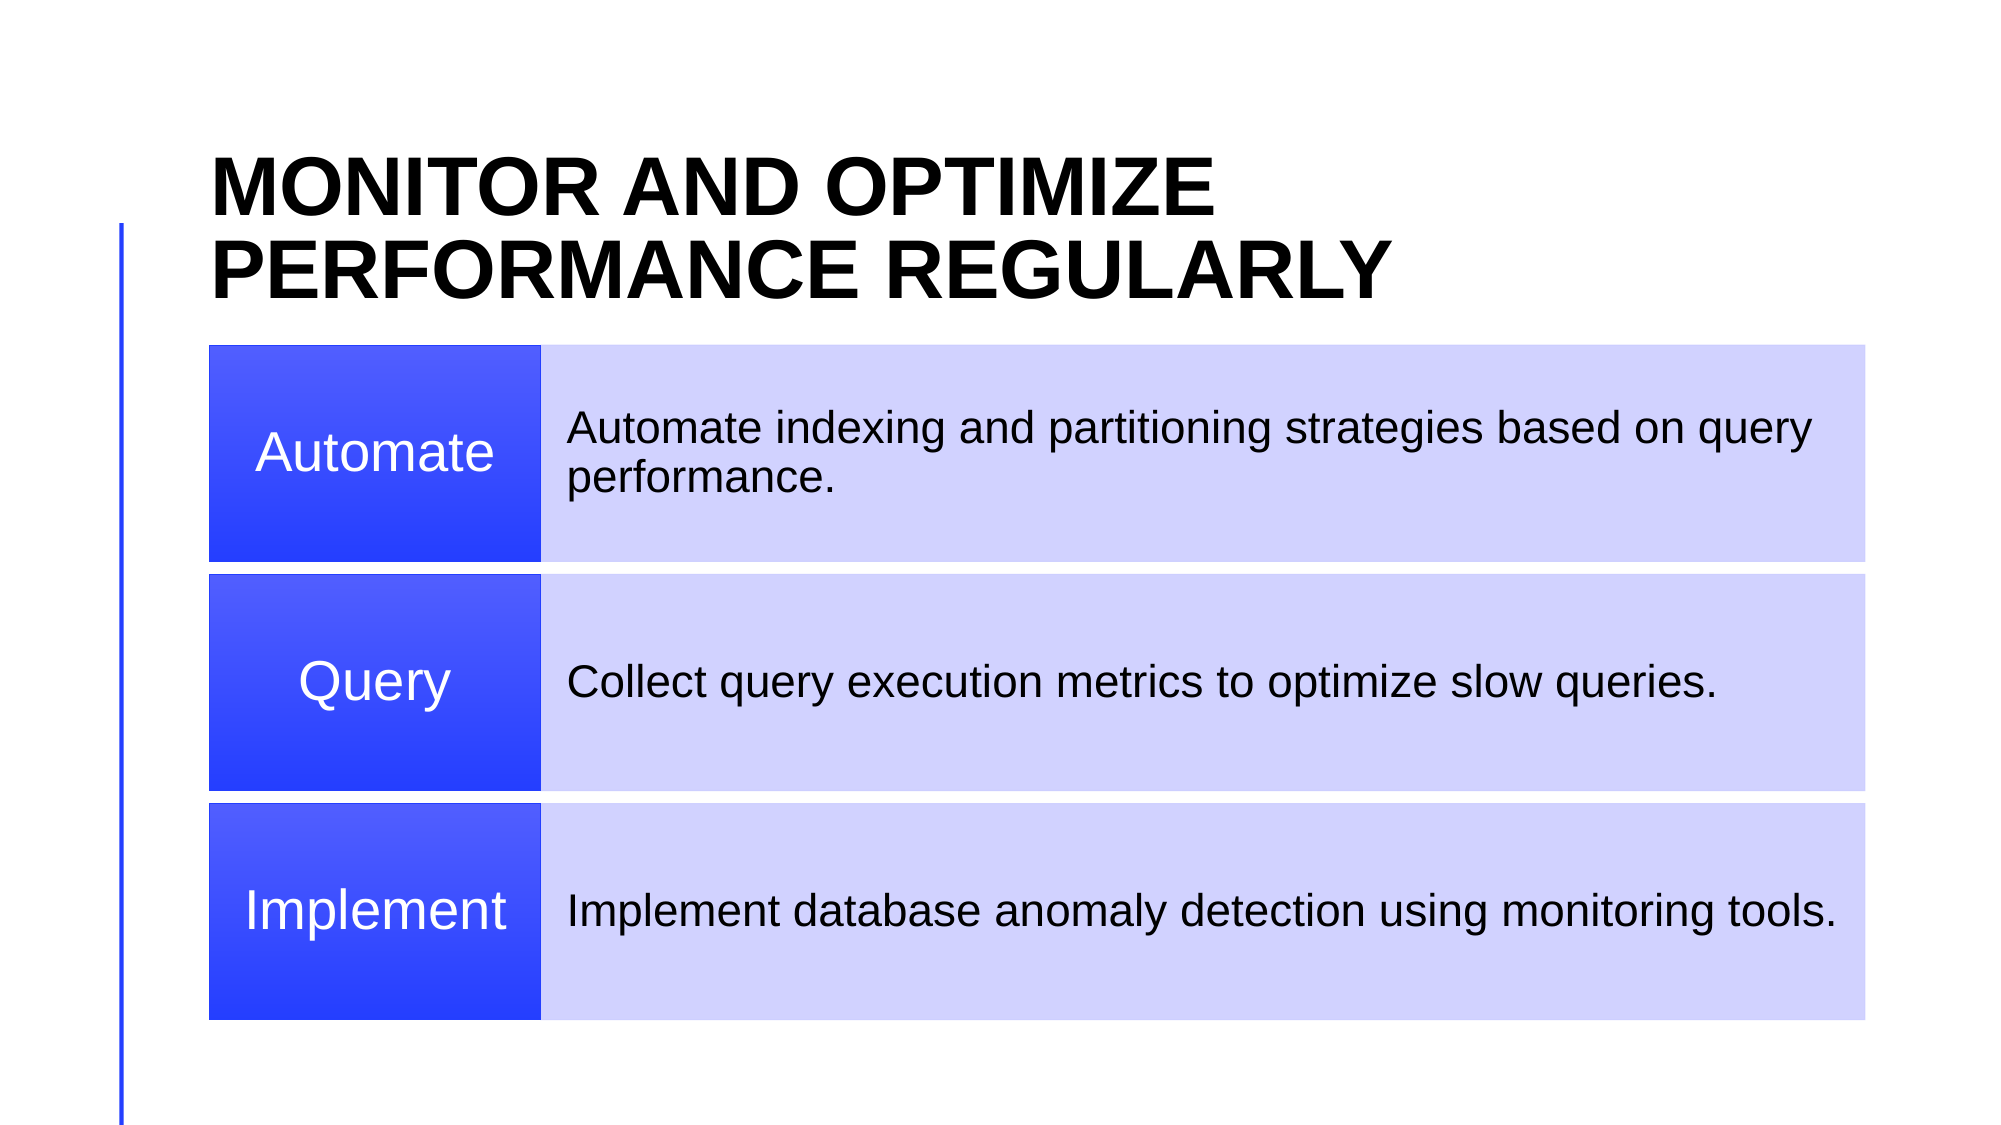

# Monitor and Optimize Performance Regularly
Automate indexing and partitioning strategies based on query performance.
Automate
Collect query execution metrics to optimize slow queries.
Query
Implement database anomaly detection using monitoring tools.
Implement